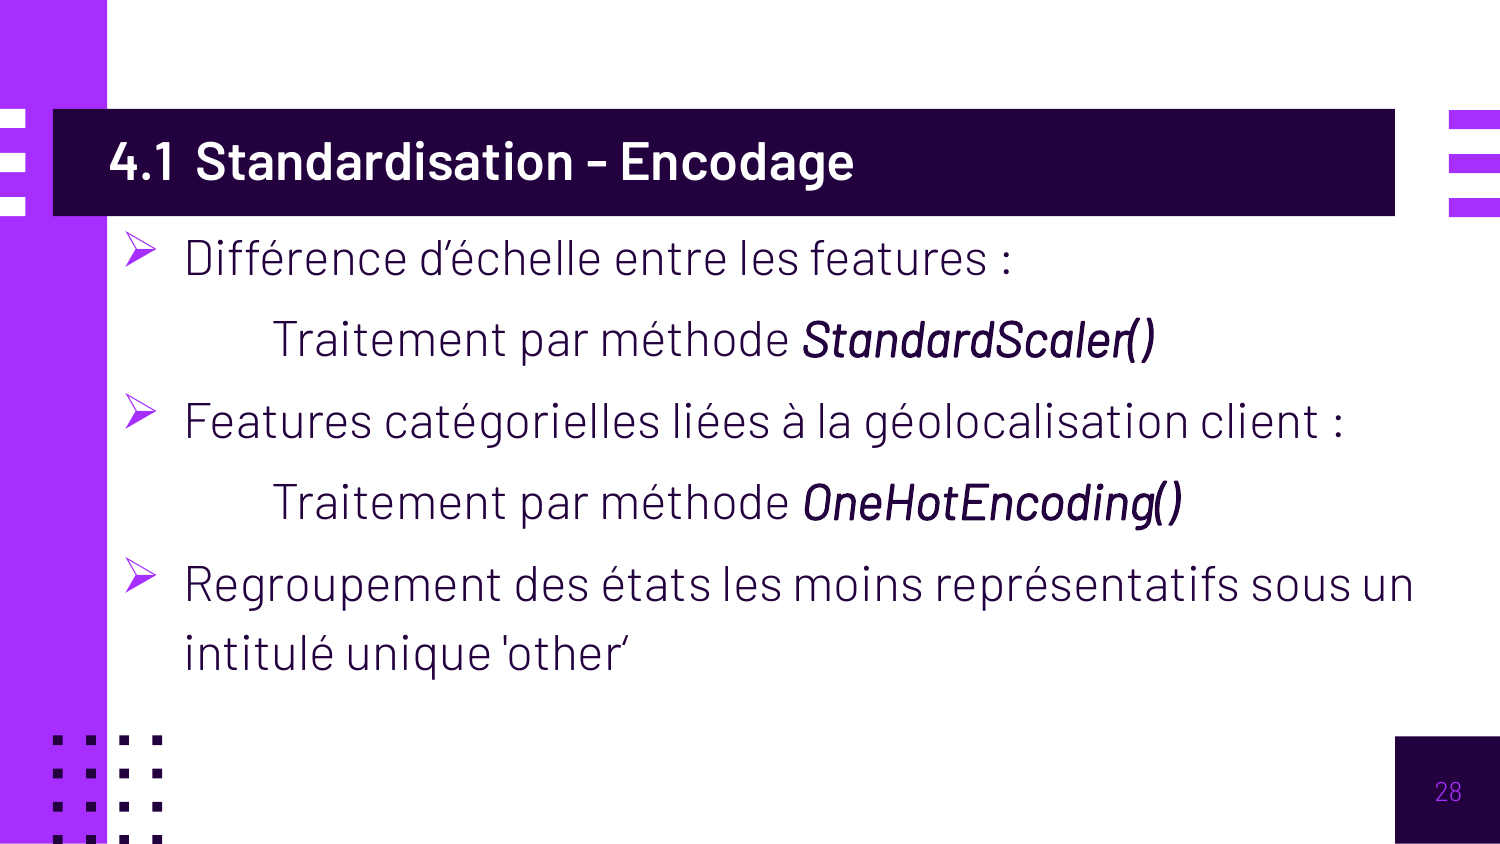

# 4.1  Standardisation - Encodage
Différence d’échelle entre les features :
	Traitement par méthode StandardScaler()
Features catégorielles liées à la géolocalisation client :
	Traitement par méthode OneHotEncoding()
Regroupement des états les moins représentatifs sous un intitulé unique 'other‘

28